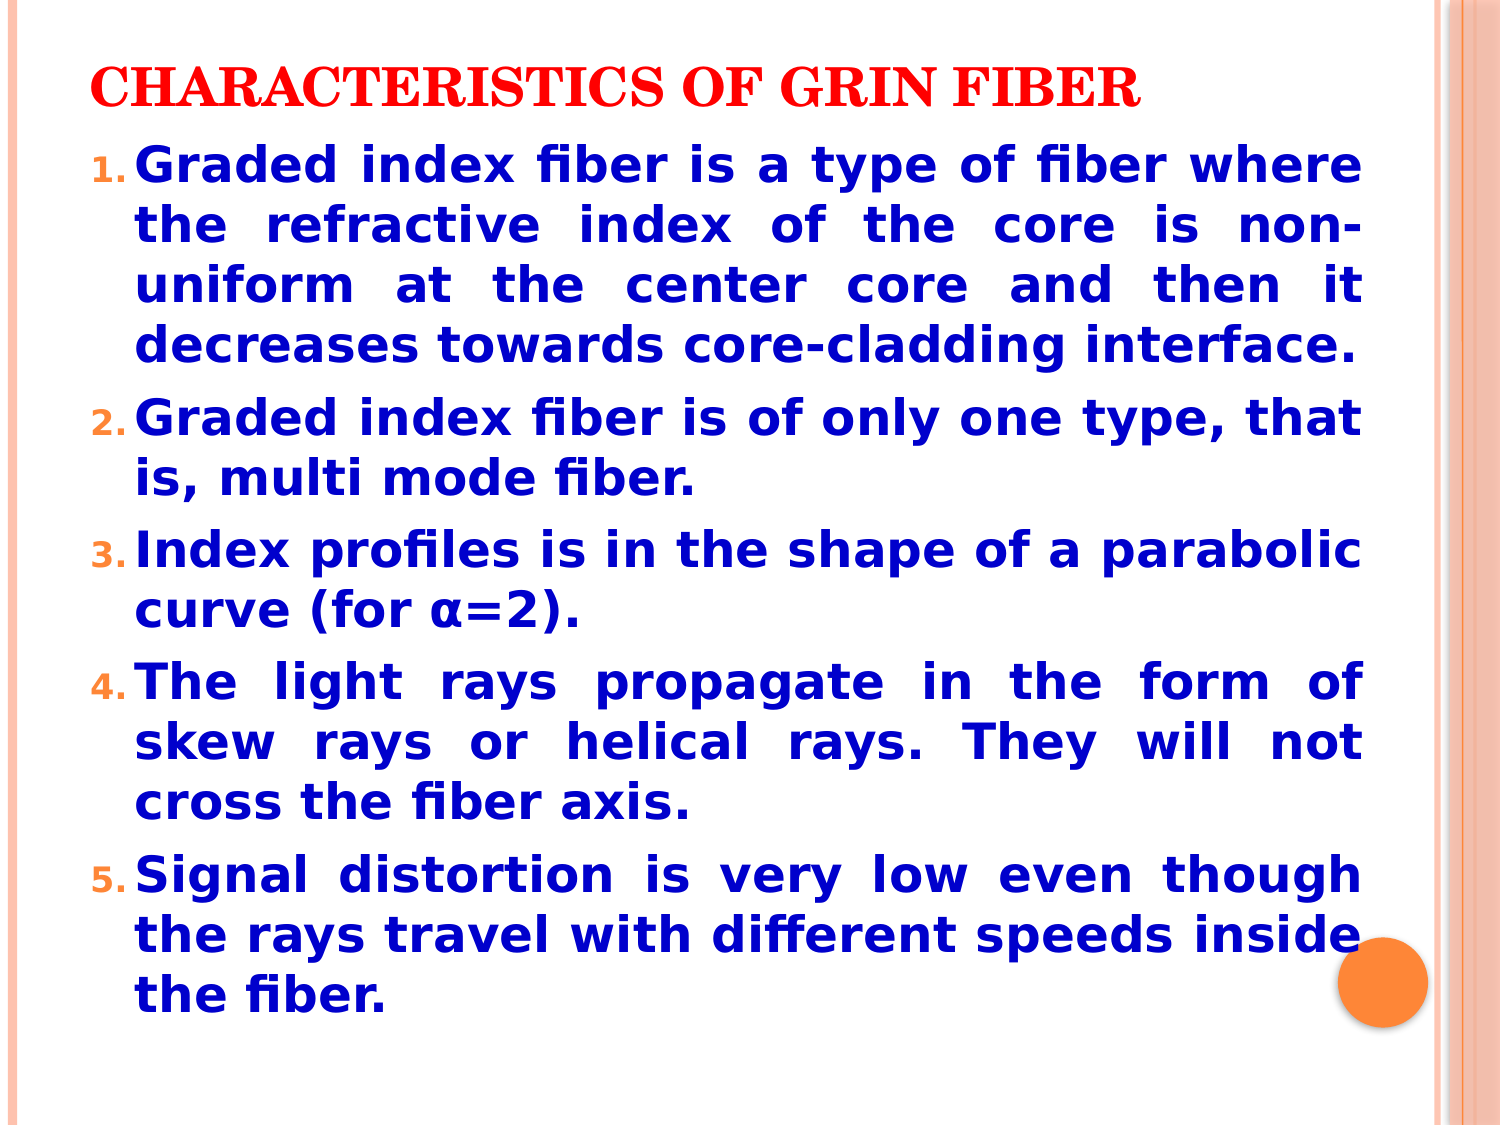

# Characteristics of GRIN fiber
Graded index fiber is a type of fiber where the refractive index of the core is non-uniform at the center core and then it decreases towards core-cladding interface.
Graded index fiber is of only one type, that is, multi mode fiber.
Index profiles is in the shape of a parabolic curve (for α=2).
The light rays propagate in the form of skew rays or helical rays. They will not cross the fiber axis.
Signal distortion is very low even though the rays travel with different speeds inside the fiber.